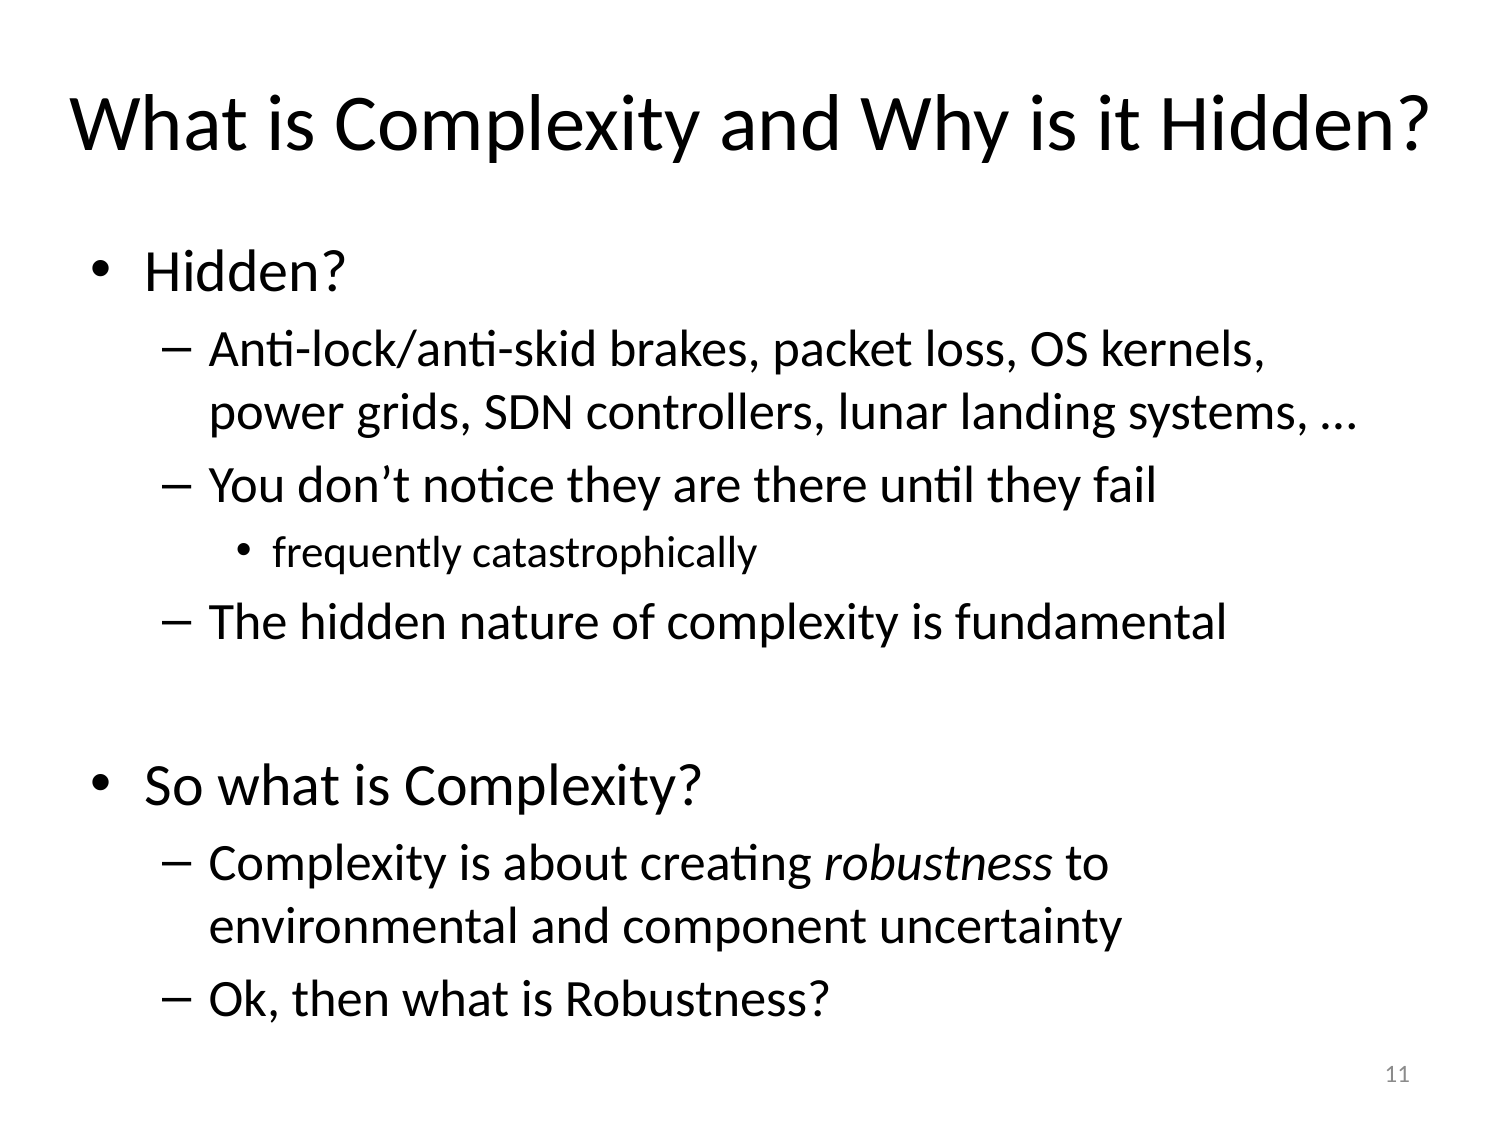

# What is Complexity and Why is it Hidden?
Hidden?
Anti-lock/anti-skid brakes, packet loss, OS kernels, power grids, SDN controllers, lunar landing systems, …
You don’t notice they are there until they fail
frequently catastrophically
The hidden nature of complexity is fundamental

So what is Complexity?
Complexity is about creating robustness to environmental and component uncertainty
Ok, then what is Robustness?

11